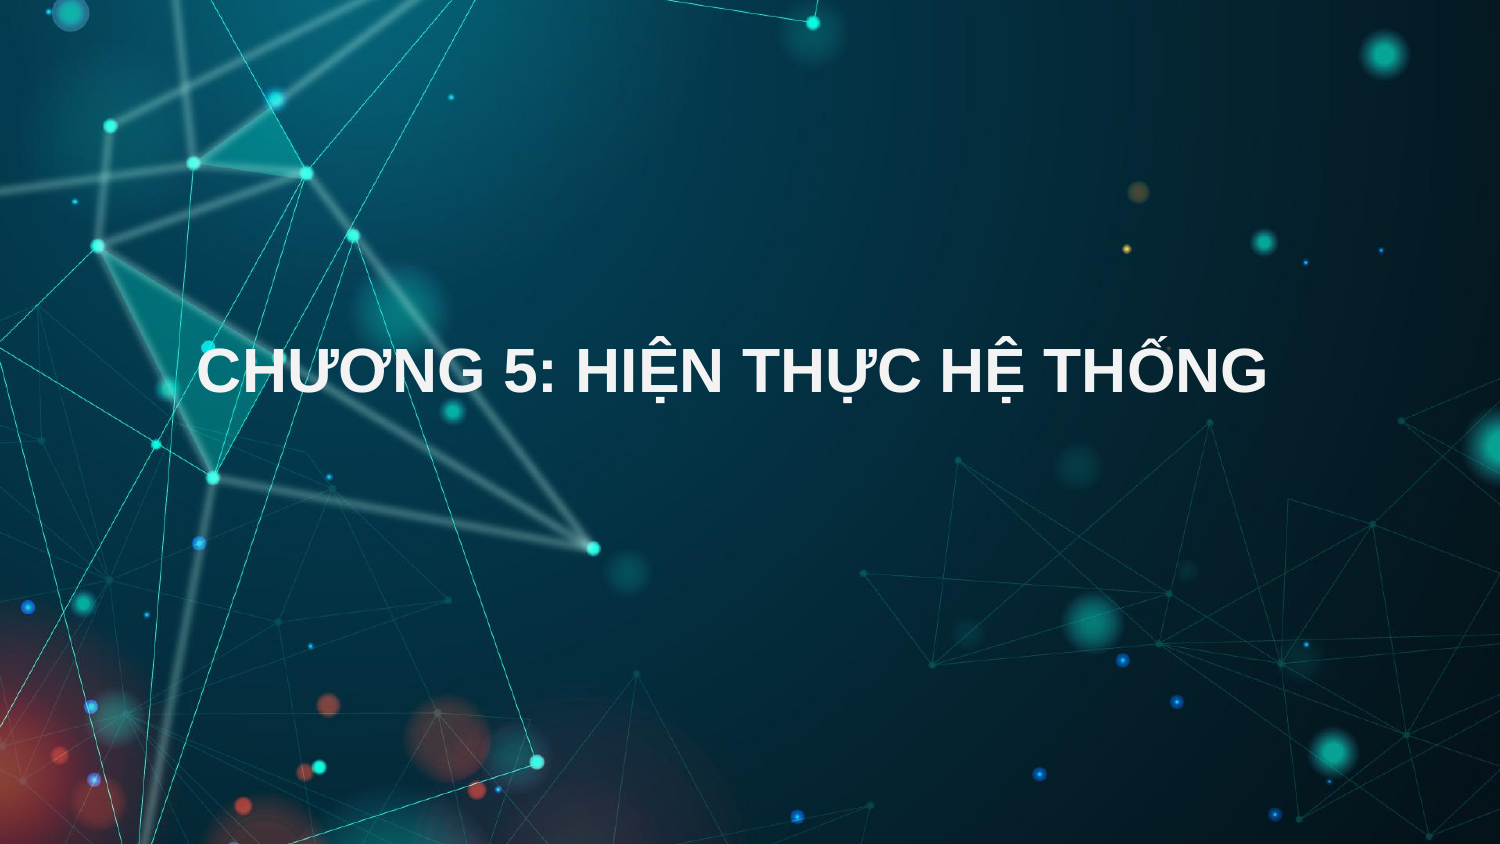

# CHƯƠNG 5: HIỆN THỰC HỆ THỐNG